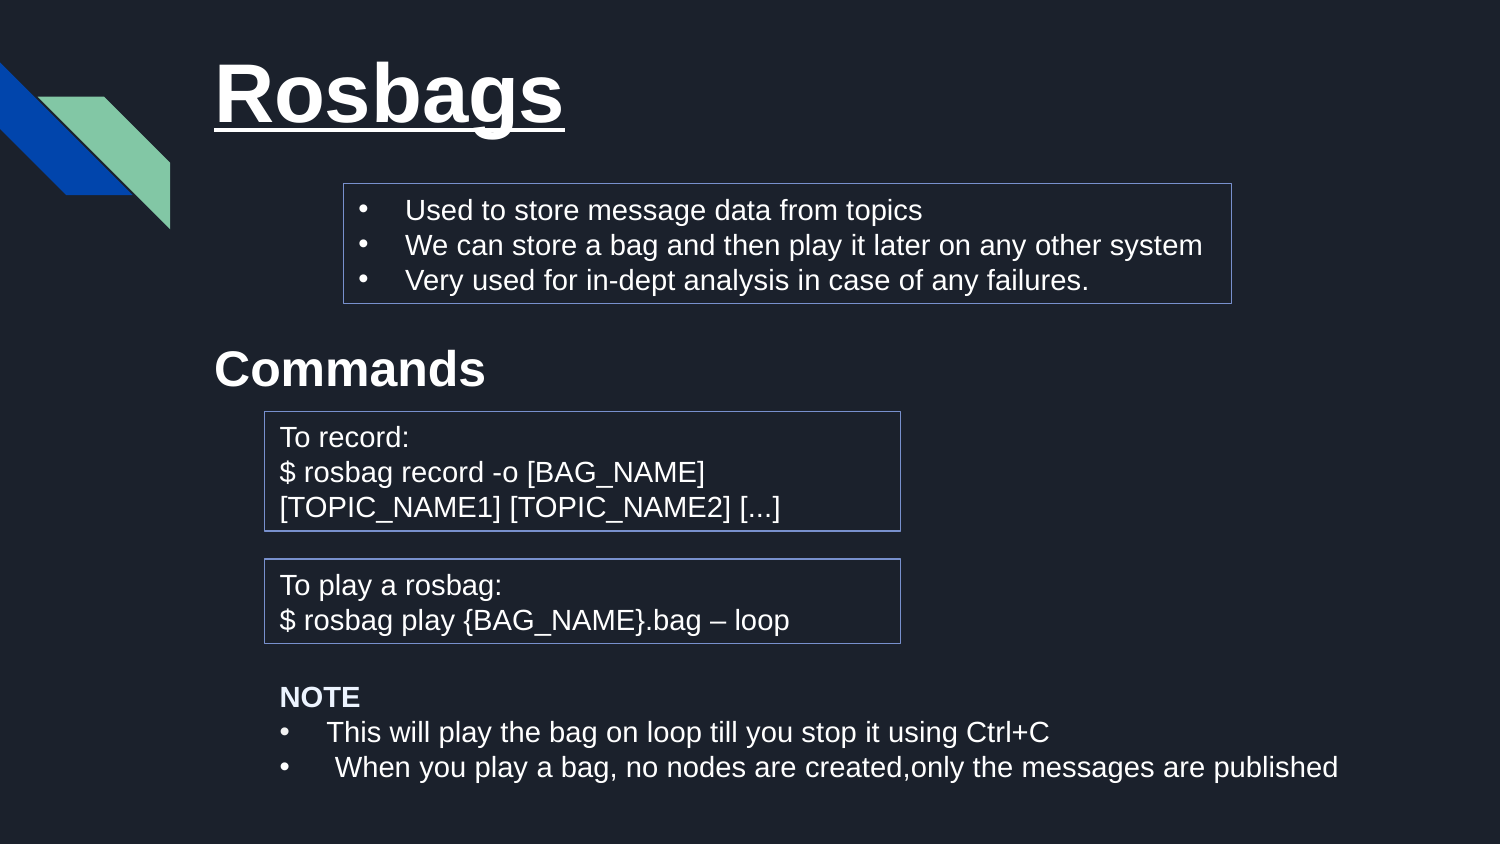

Rosbags
Used to store message data from topics
We can store a bag and then play it later on any other system
Very used for in-dept analysis in case of any failures.
Commands
To record:
$ rosbag record -o [BAG_NAME] [TOPIC_NAME1] [TOPIC_NAME2] [...]
To play a rosbag:
$ rosbag play {BAG_NAME}.bag – loop
NOTE
This will play the bag on loop till you stop it using Ctrl+C
 When you play a bag, no nodes are created,only the messages are published